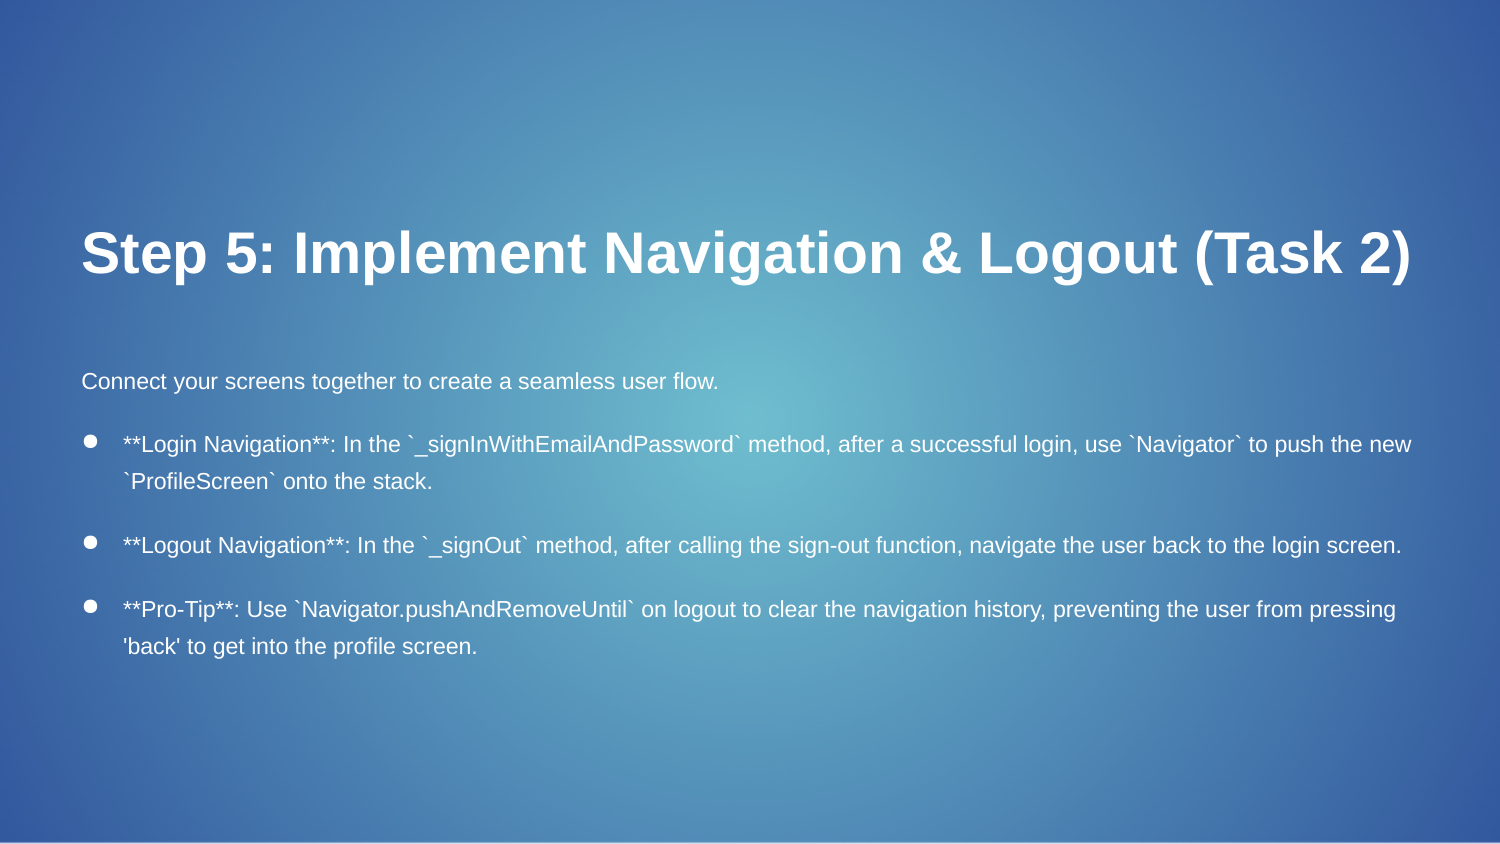

Step 5: Implement Navigation & Logout (Task 2)
Connect your screens together to create a seamless user flow.
**Login Navigation**: In the `_signInWithEmailAndPassword` method, after a successful login, use `Navigator` to push the new `ProfileScreen` onto the stack.
**Logout Navigation**: In the `_signOut` method, after calling the sign-out function, navigate the user back to the login screen.
**Pro-Tip**: Use `Navigator.pushAndRemoveUntil` on logout to clear the navigation history, preventing the user from pressing 'back' to get into the profile screen.